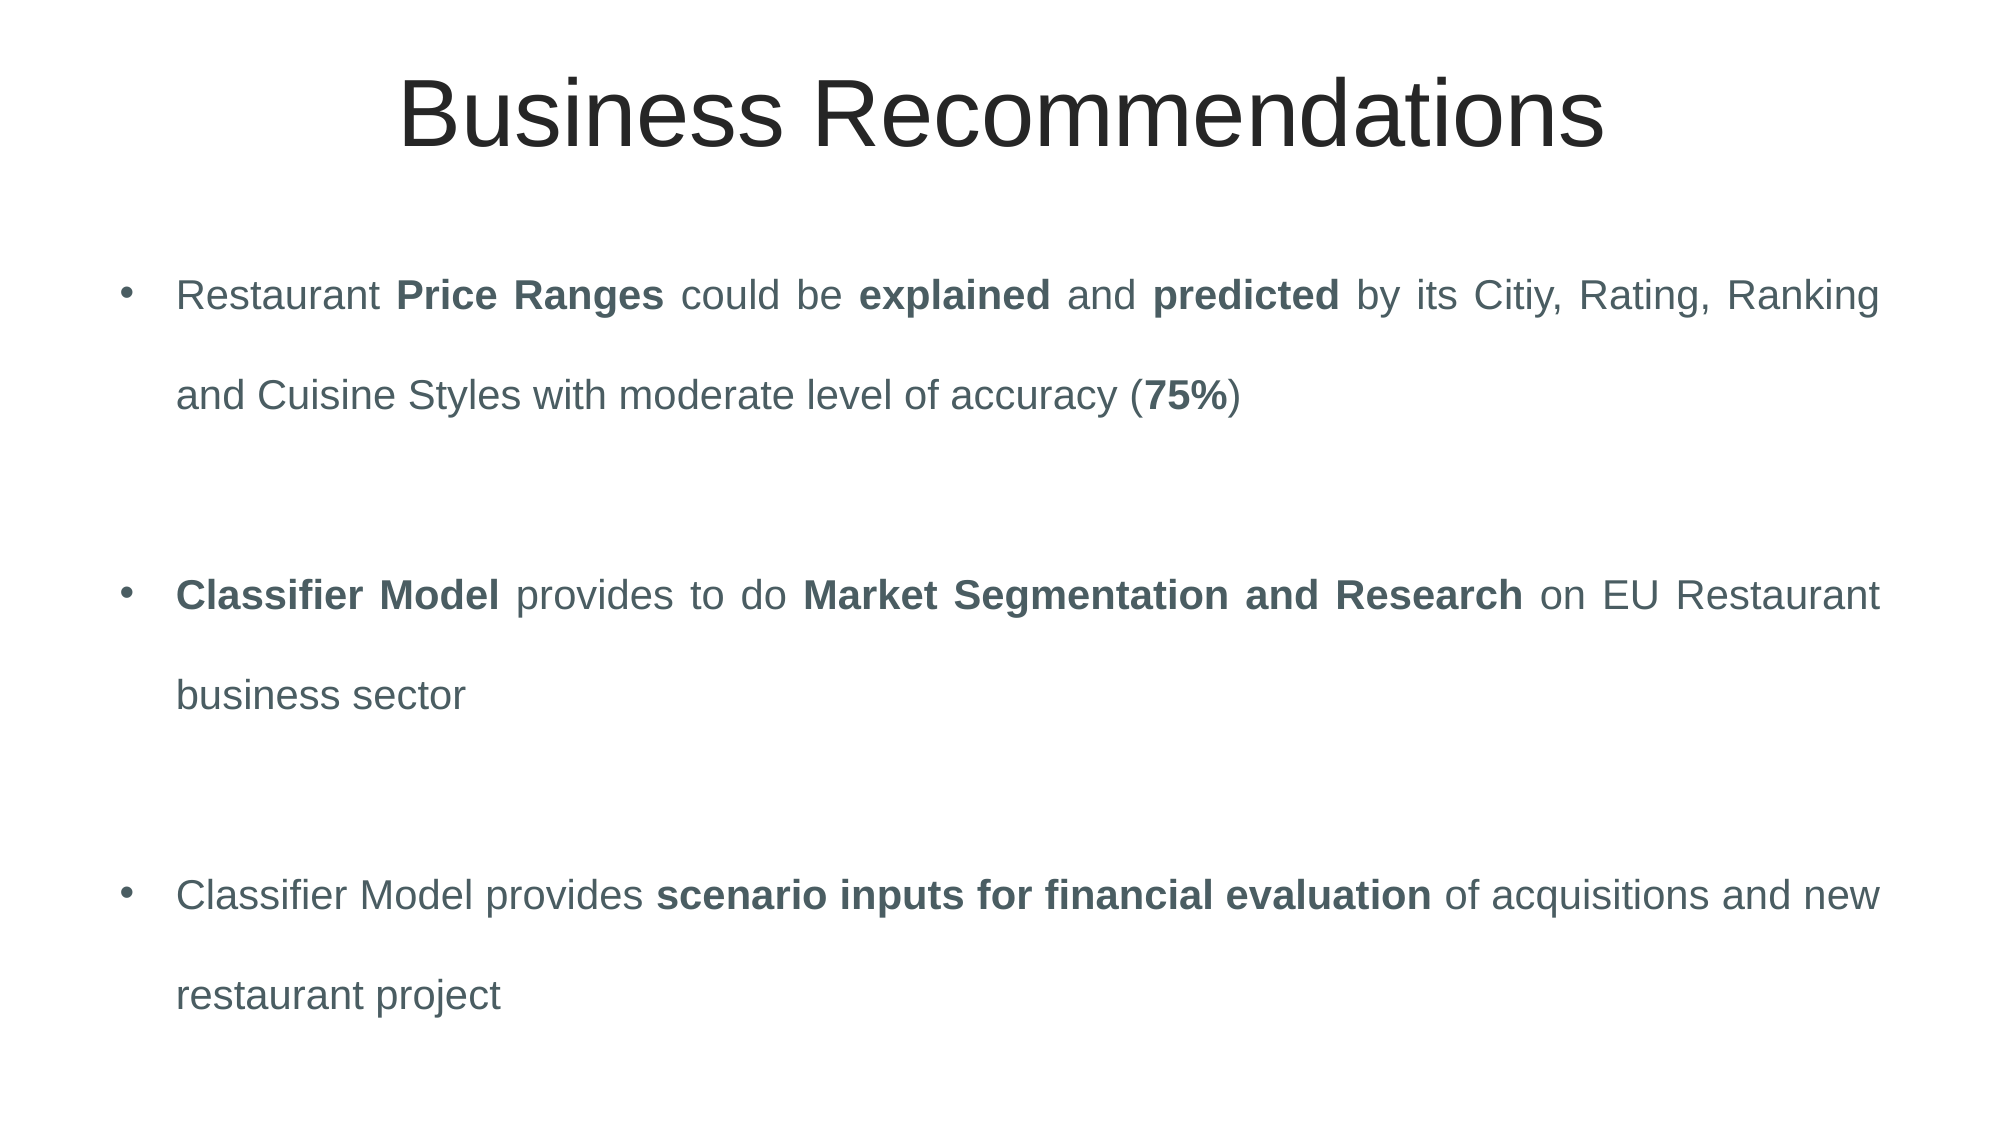

Business Recommendations
Restaurant Price Ranges could be explained and predicted by its Citiy, Rating, Ranking and Cuisine Styles with moderate level of accuracy (75%)

Classifier Model provides to do Market Segmentation and Research on EU Restaurant business sector

Classifier Model provides scenario inputs for financial evaluation of acquisitions and new restaurant project